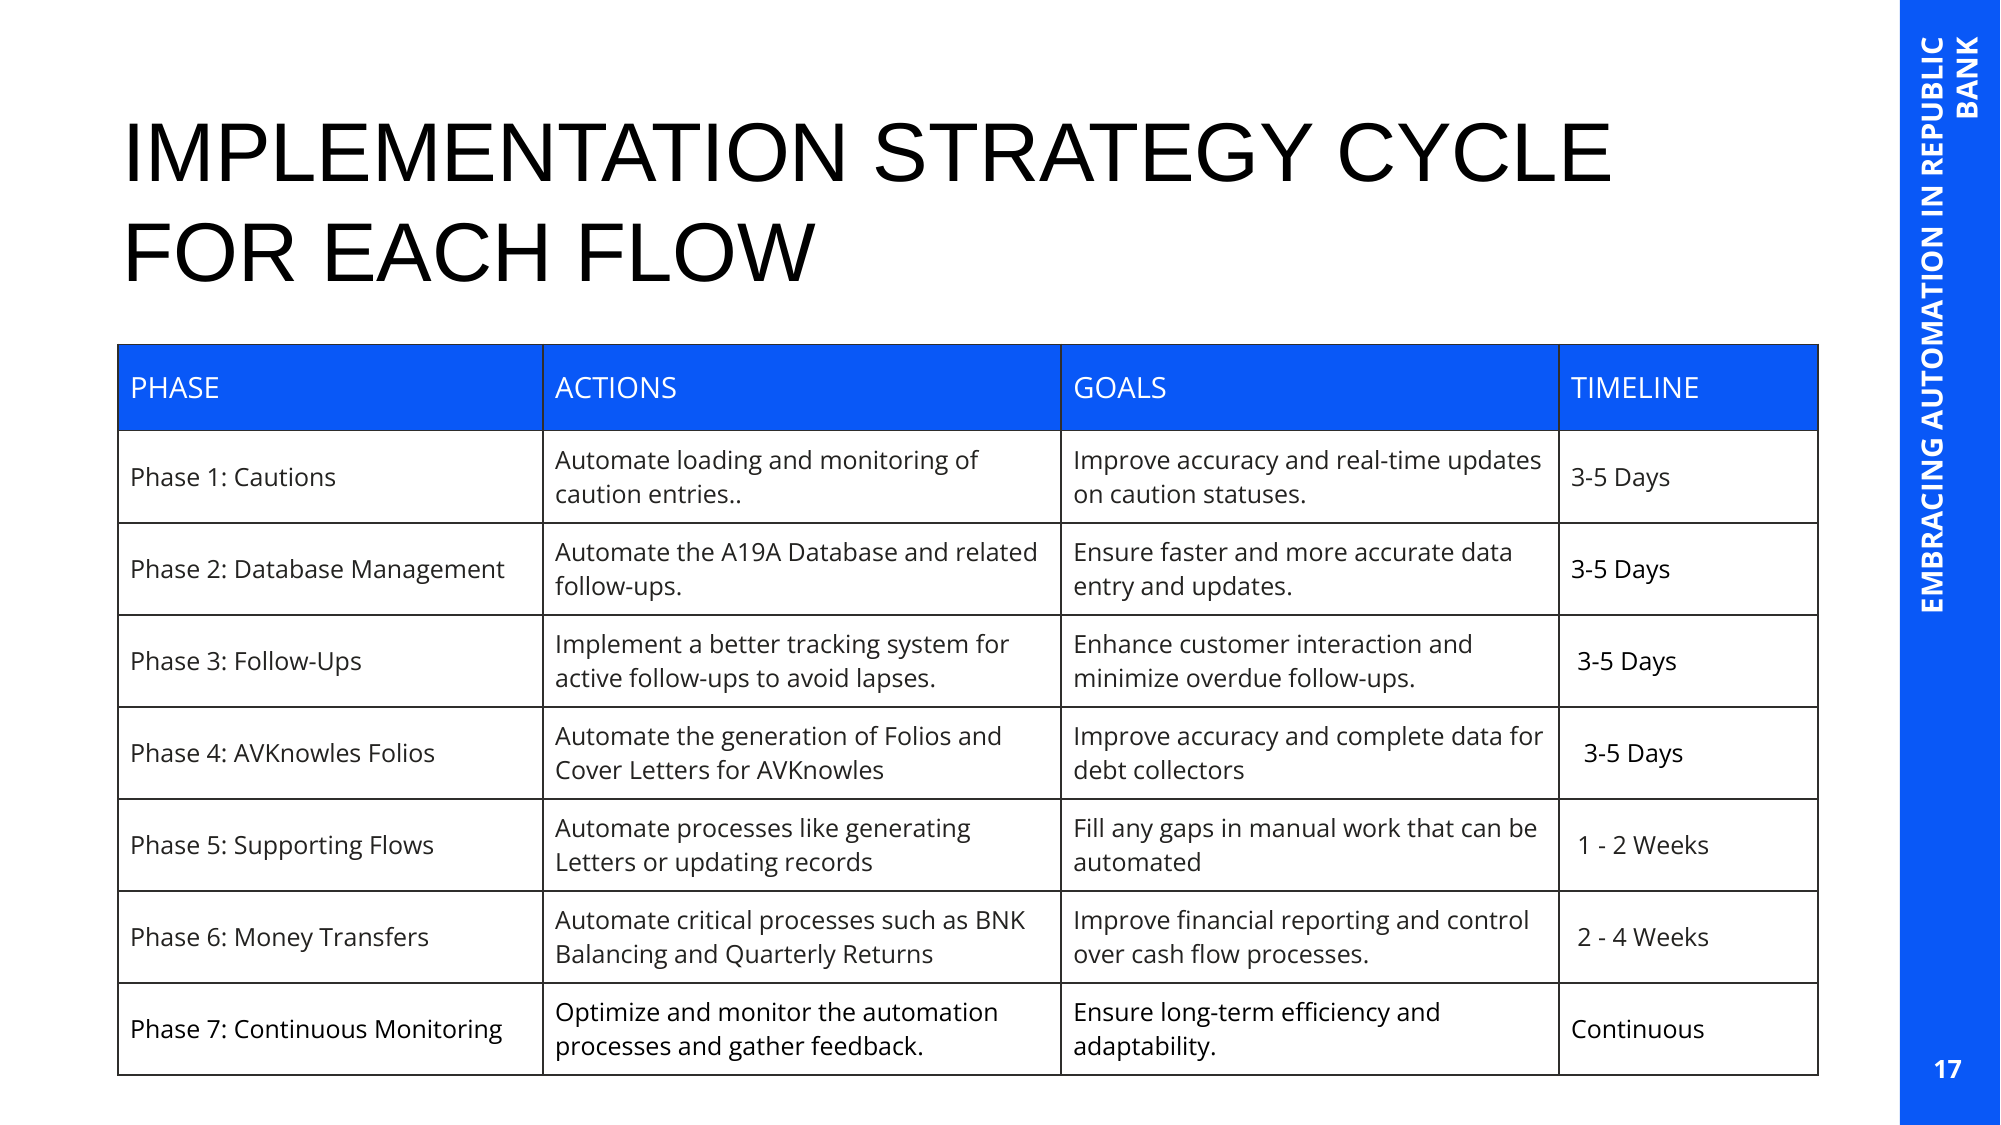

IMPLEMENTATION STRATEGY CYCLE
FOR EACH FLOW

EMBRACING AUTOMATION IN REPUBLIC BANK
| PHASE | ACTIONS | GOALS | TIMELINE |
| --- | --- | --- | --- |
| Phase 1: Cautions | Automate loading and monitoring of caution entries.. | Improve accuracy and real-time updates on caution statuses. | 3-5 Days |
| Phase 2: Database Management | Automate the A19A Database and related follow-ups. | Ensure faster and more accurate data entry and updates. | 3-5 Days |
| Phase 3: Follow-Ups | Implement a better tracking system for active follow-ups to avoid lapses. | Enhance customer interaction and minimize overdue follow-ups. | 3-5 Days |
| Phase 4: AVKnowles Folios | Automate the generation of Folios and Cover Letters for AVKnowles | Improve accuracy and complete data for debt collectors | 3-5 Days |
| Phase 5: Supporting Flows | Automate processes like generating Letters or updating records | Fill any gaps in manual work that can be automated | 1 - 2 Weeks |
| Phase 6: Money Transfers | Automate critical processes such as BNK Balancing and Quarterly Returns | Improve financial reporting and control over cash flow processes. | 2 - 4 Weeks |
| Phase 7: Continuous Monitoring | Optimize and monitor the automation processes and gather feedback. | Ensure long-term efficiency and adaptability. | Continuous |
17